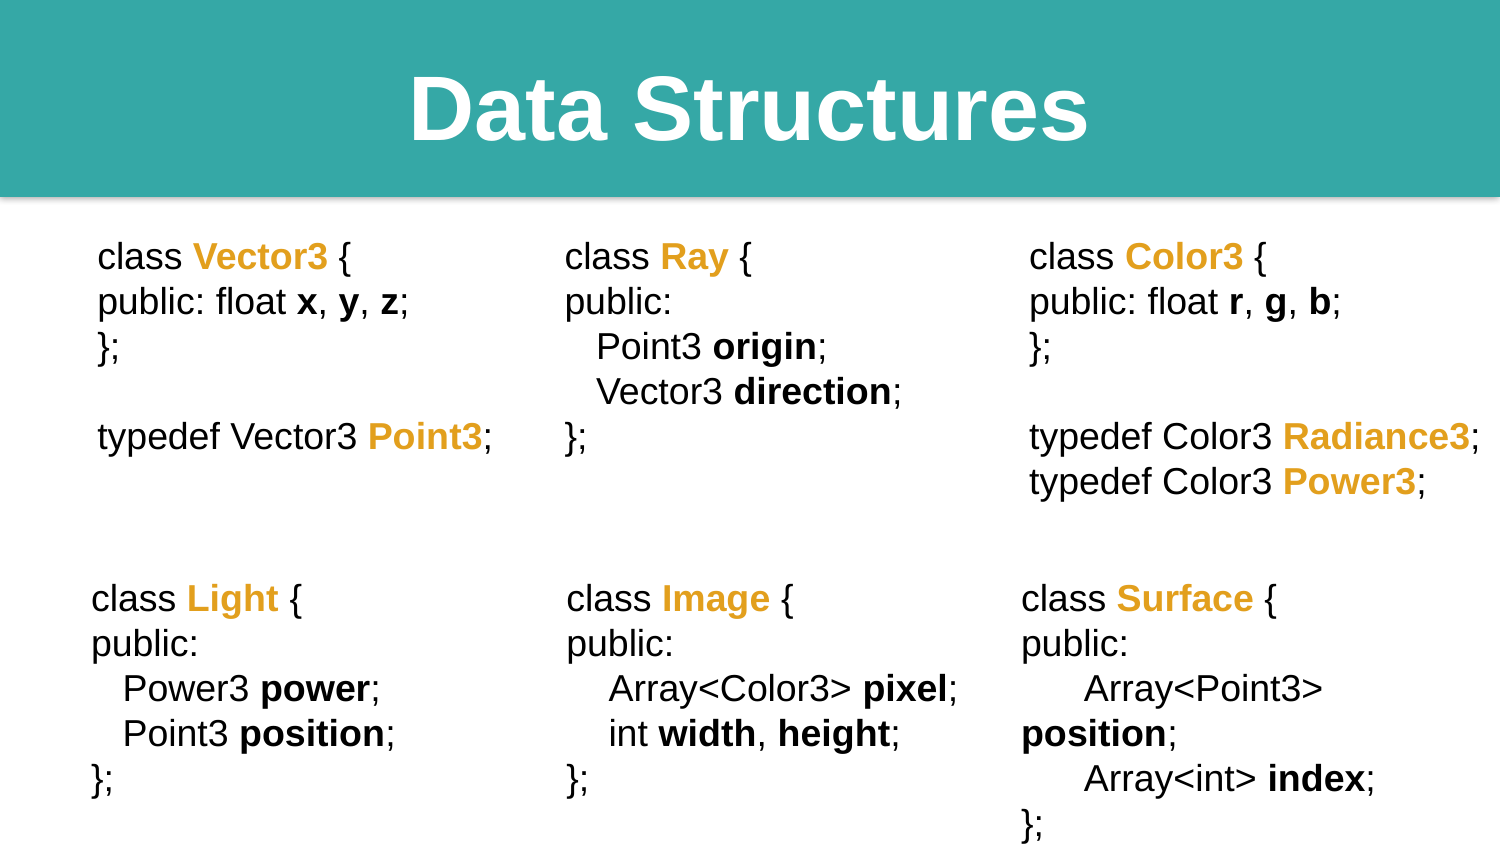

# Data Structures
class Vector3 {
public: float x, y, z;
};

typedef Vector3 Point3;

class Ray {
public:
   Point3 origin;
   Vector3 direction;
};
class Color3 {
public: float r, g, b;
};

typedef Color3 Radiance3;
typedef Color3 Power3;

class Light {
public:
   Power3 power;
   Point3 position;
};
class Image {
public:
    Array<Color3> pixel;
    int width, height;
};
class Surface {
public:
      Array<Point3> position;
      Array<int> index;
};